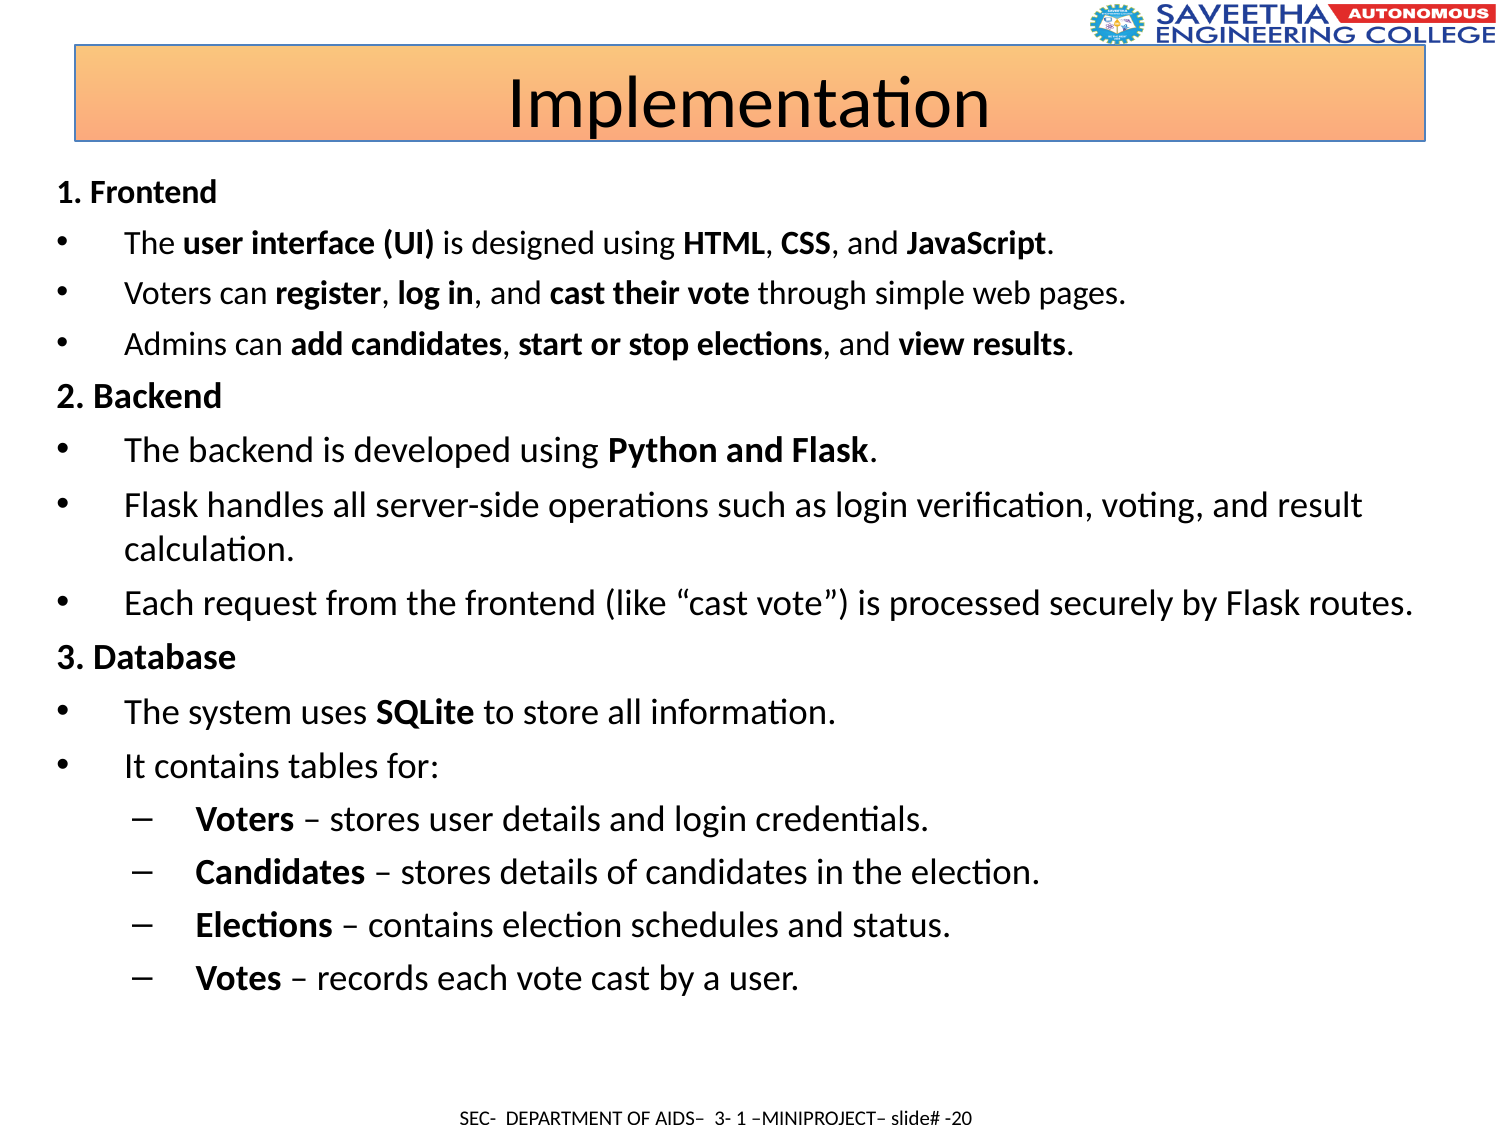

Implementation
1. Frontend
The user interface (UI) is designed using HTML, CSS, and JavaScript.
Voters can register, log in, and cast their vote through simple web pages.
Admins can add candidates, start or stop elections, and view results.
2. Backend
The backend is developed using Python and Flask.
Flask handles all server-side operations such as login verification, voting, and result calculation.
Each request from the frontend (like “cast vote”) is processed securely by Flask routes.
3. Database
The system uses SQLite to store all information.
It contains tables for:
Voters – stores user details and login credentials.
Candidates – stores details of candidates in the election.
Elections – contains election schedules and status.
Votes – records each vote cast by a user.